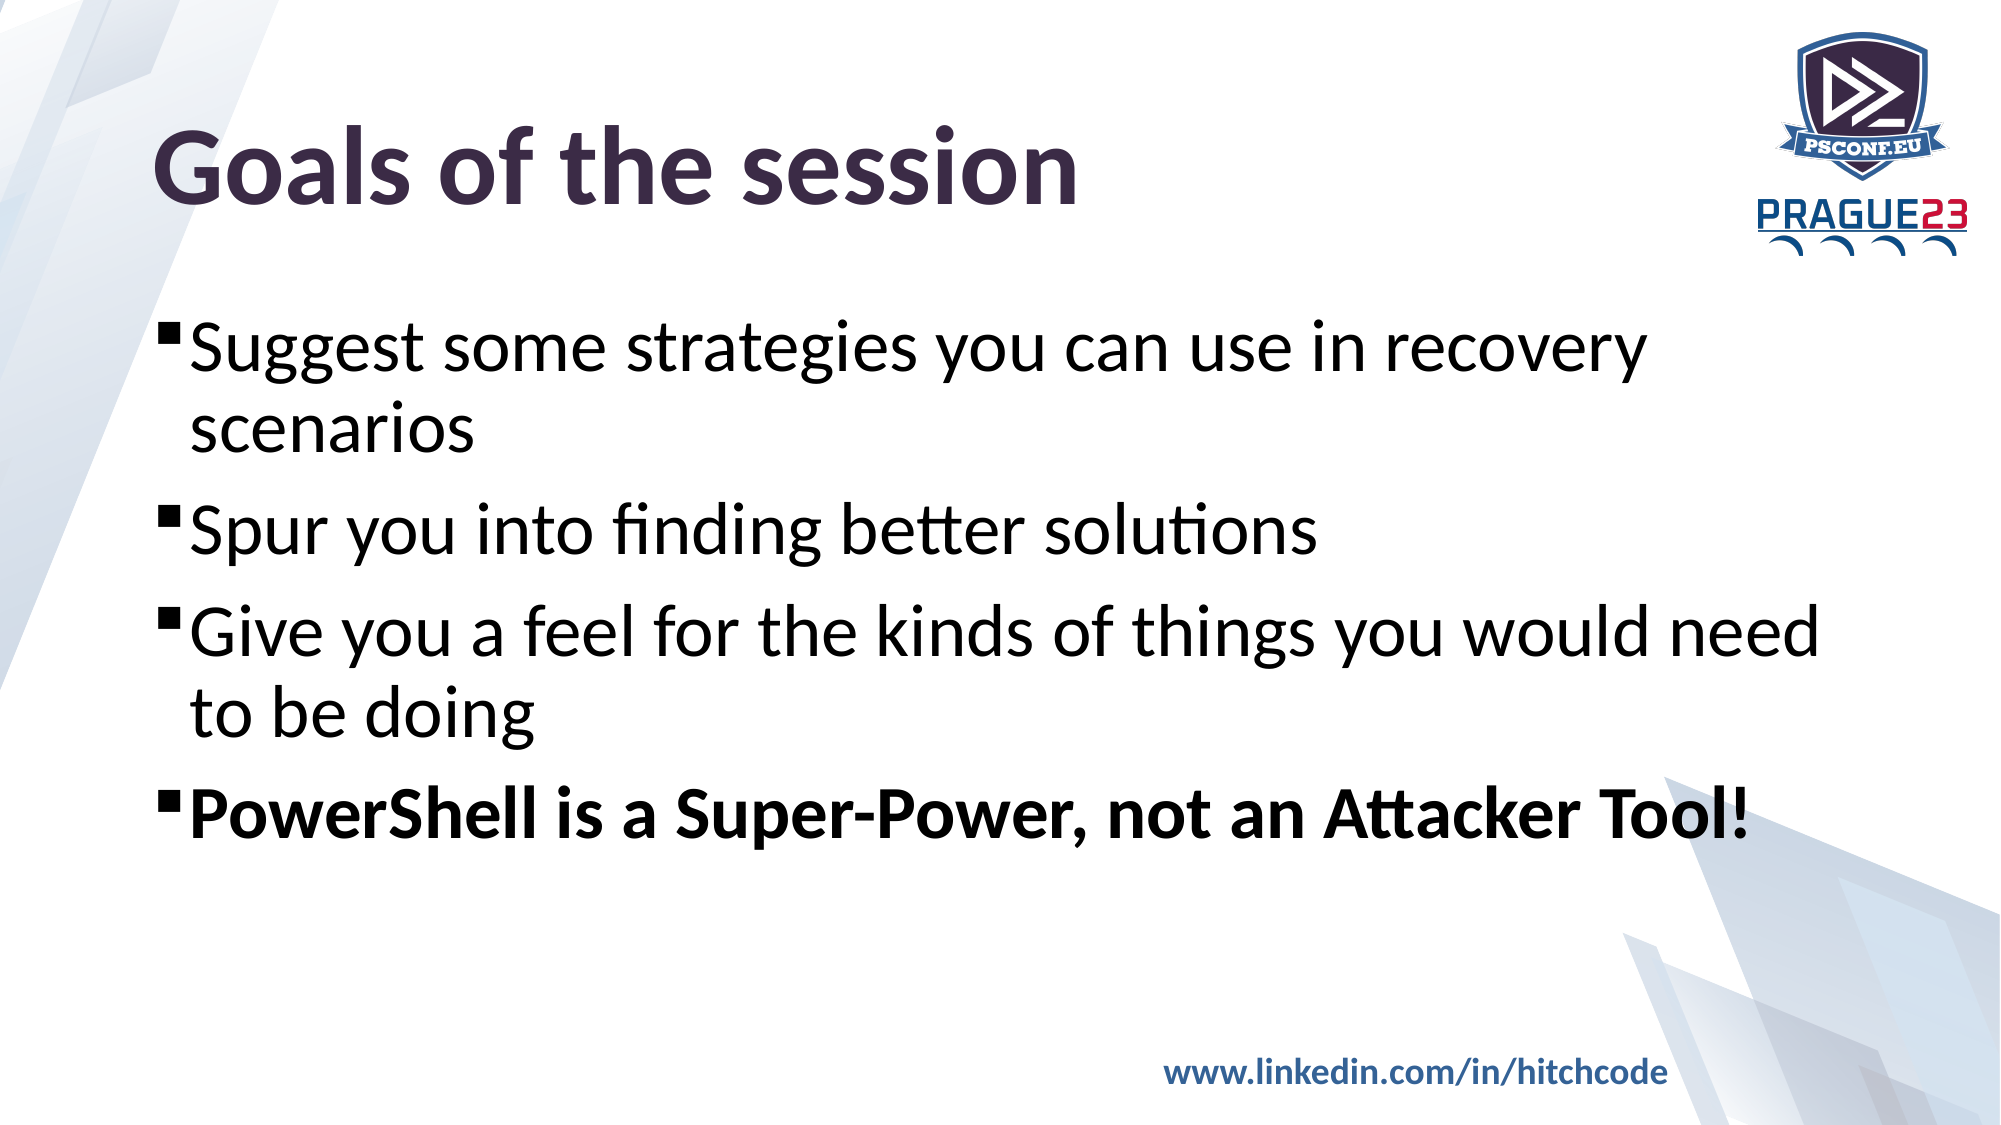

# Goals of the session
Suggest some strategies you can use in recovery scenarios
Spur you into finding better solutions
Give you a feel for the kinds of things you would need to be doing
PowerShell is a Super-Power, not an Attacker Tool!